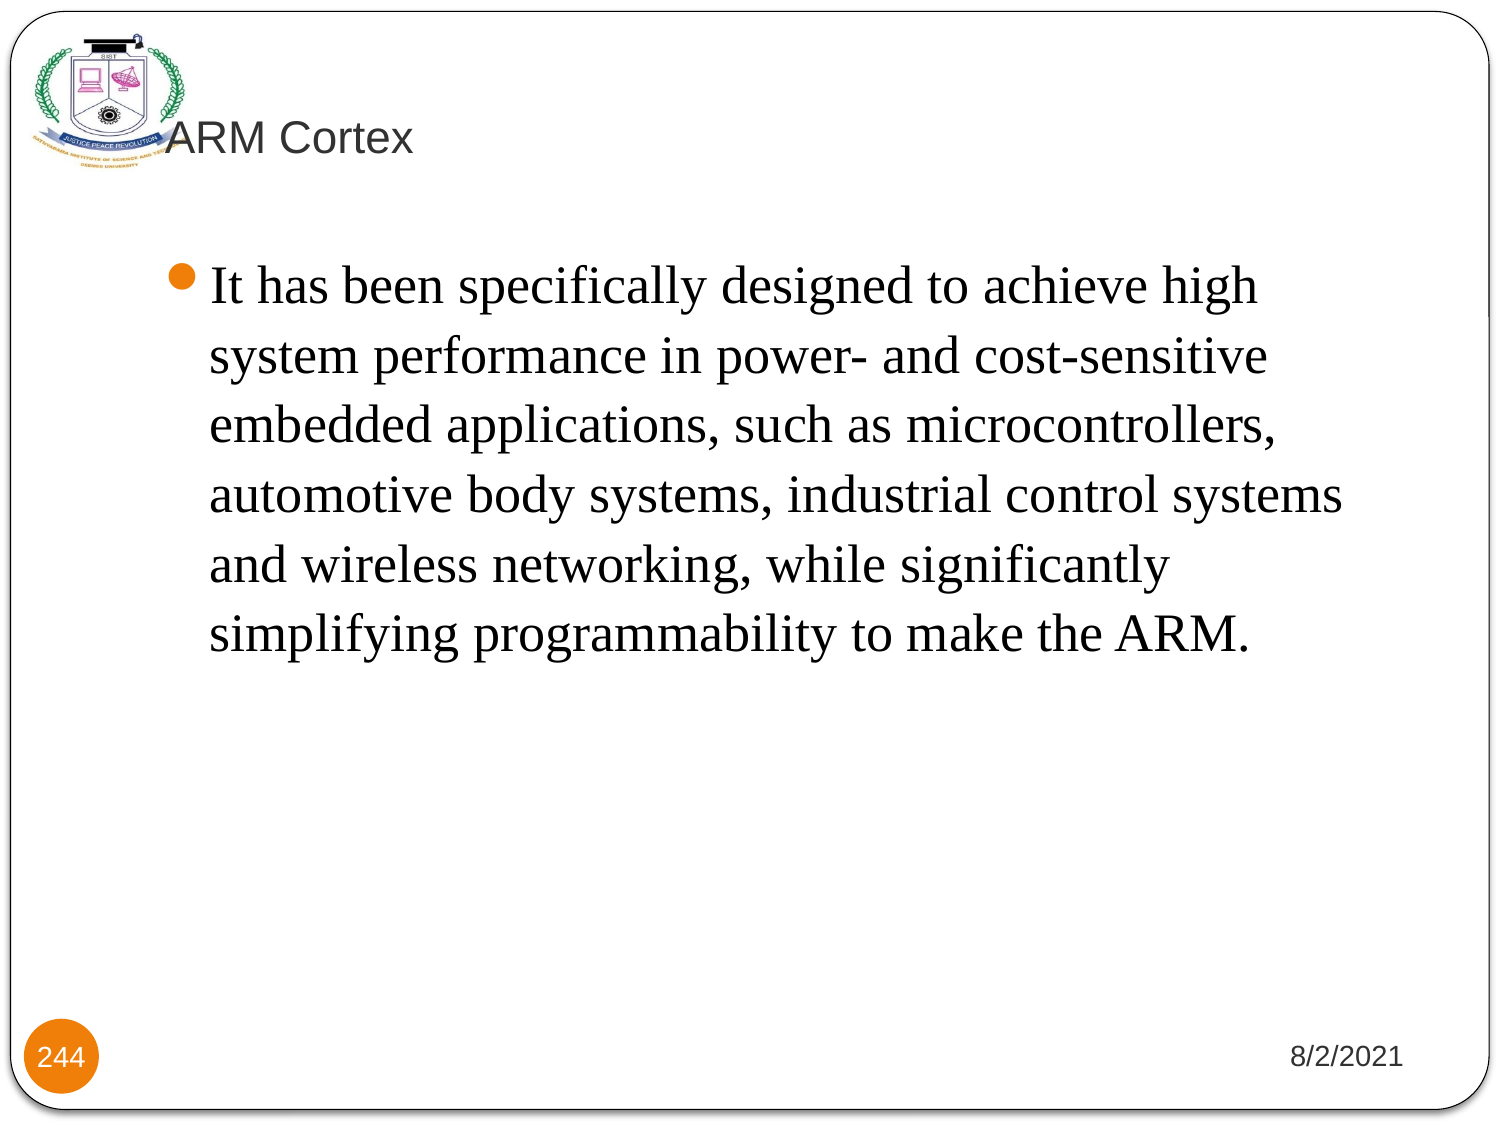

# ARM Cortex
It has been specifically designed to achieve high system performance in power- and cost-sensitive embedded applications, such as microcontrollers, automotive body systems, industrial control systems and wireless networking, while significantly simplifying programmability to make the ARM.

8/2/2021
244